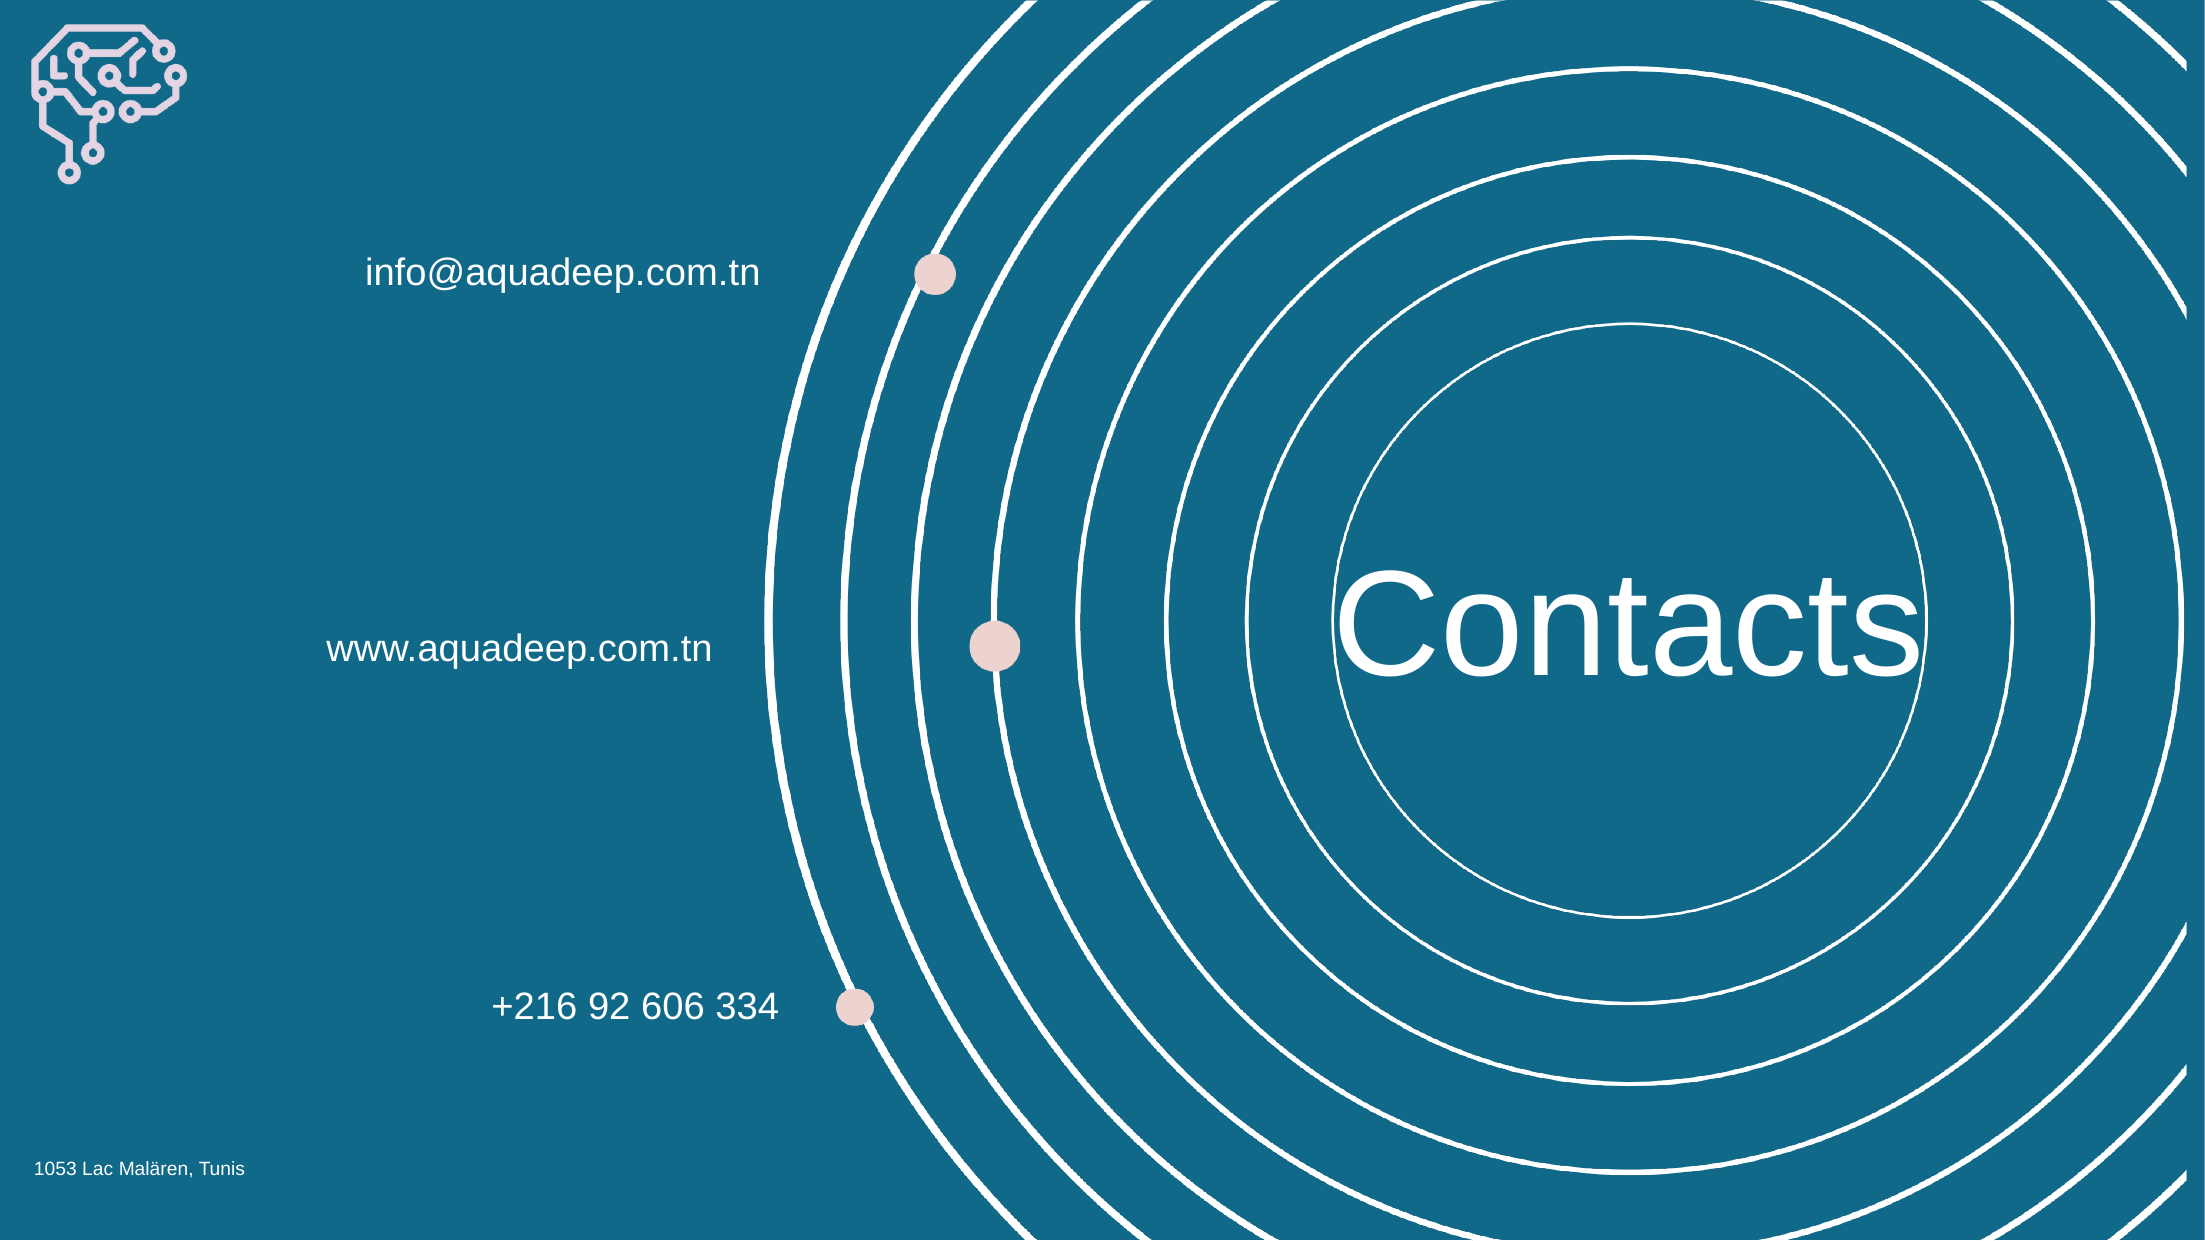

info@aquadeep.com.tn
Contacts
www.aquadeep.com.tn
+216 92 606 334
1053 Lac Malären, Tunis